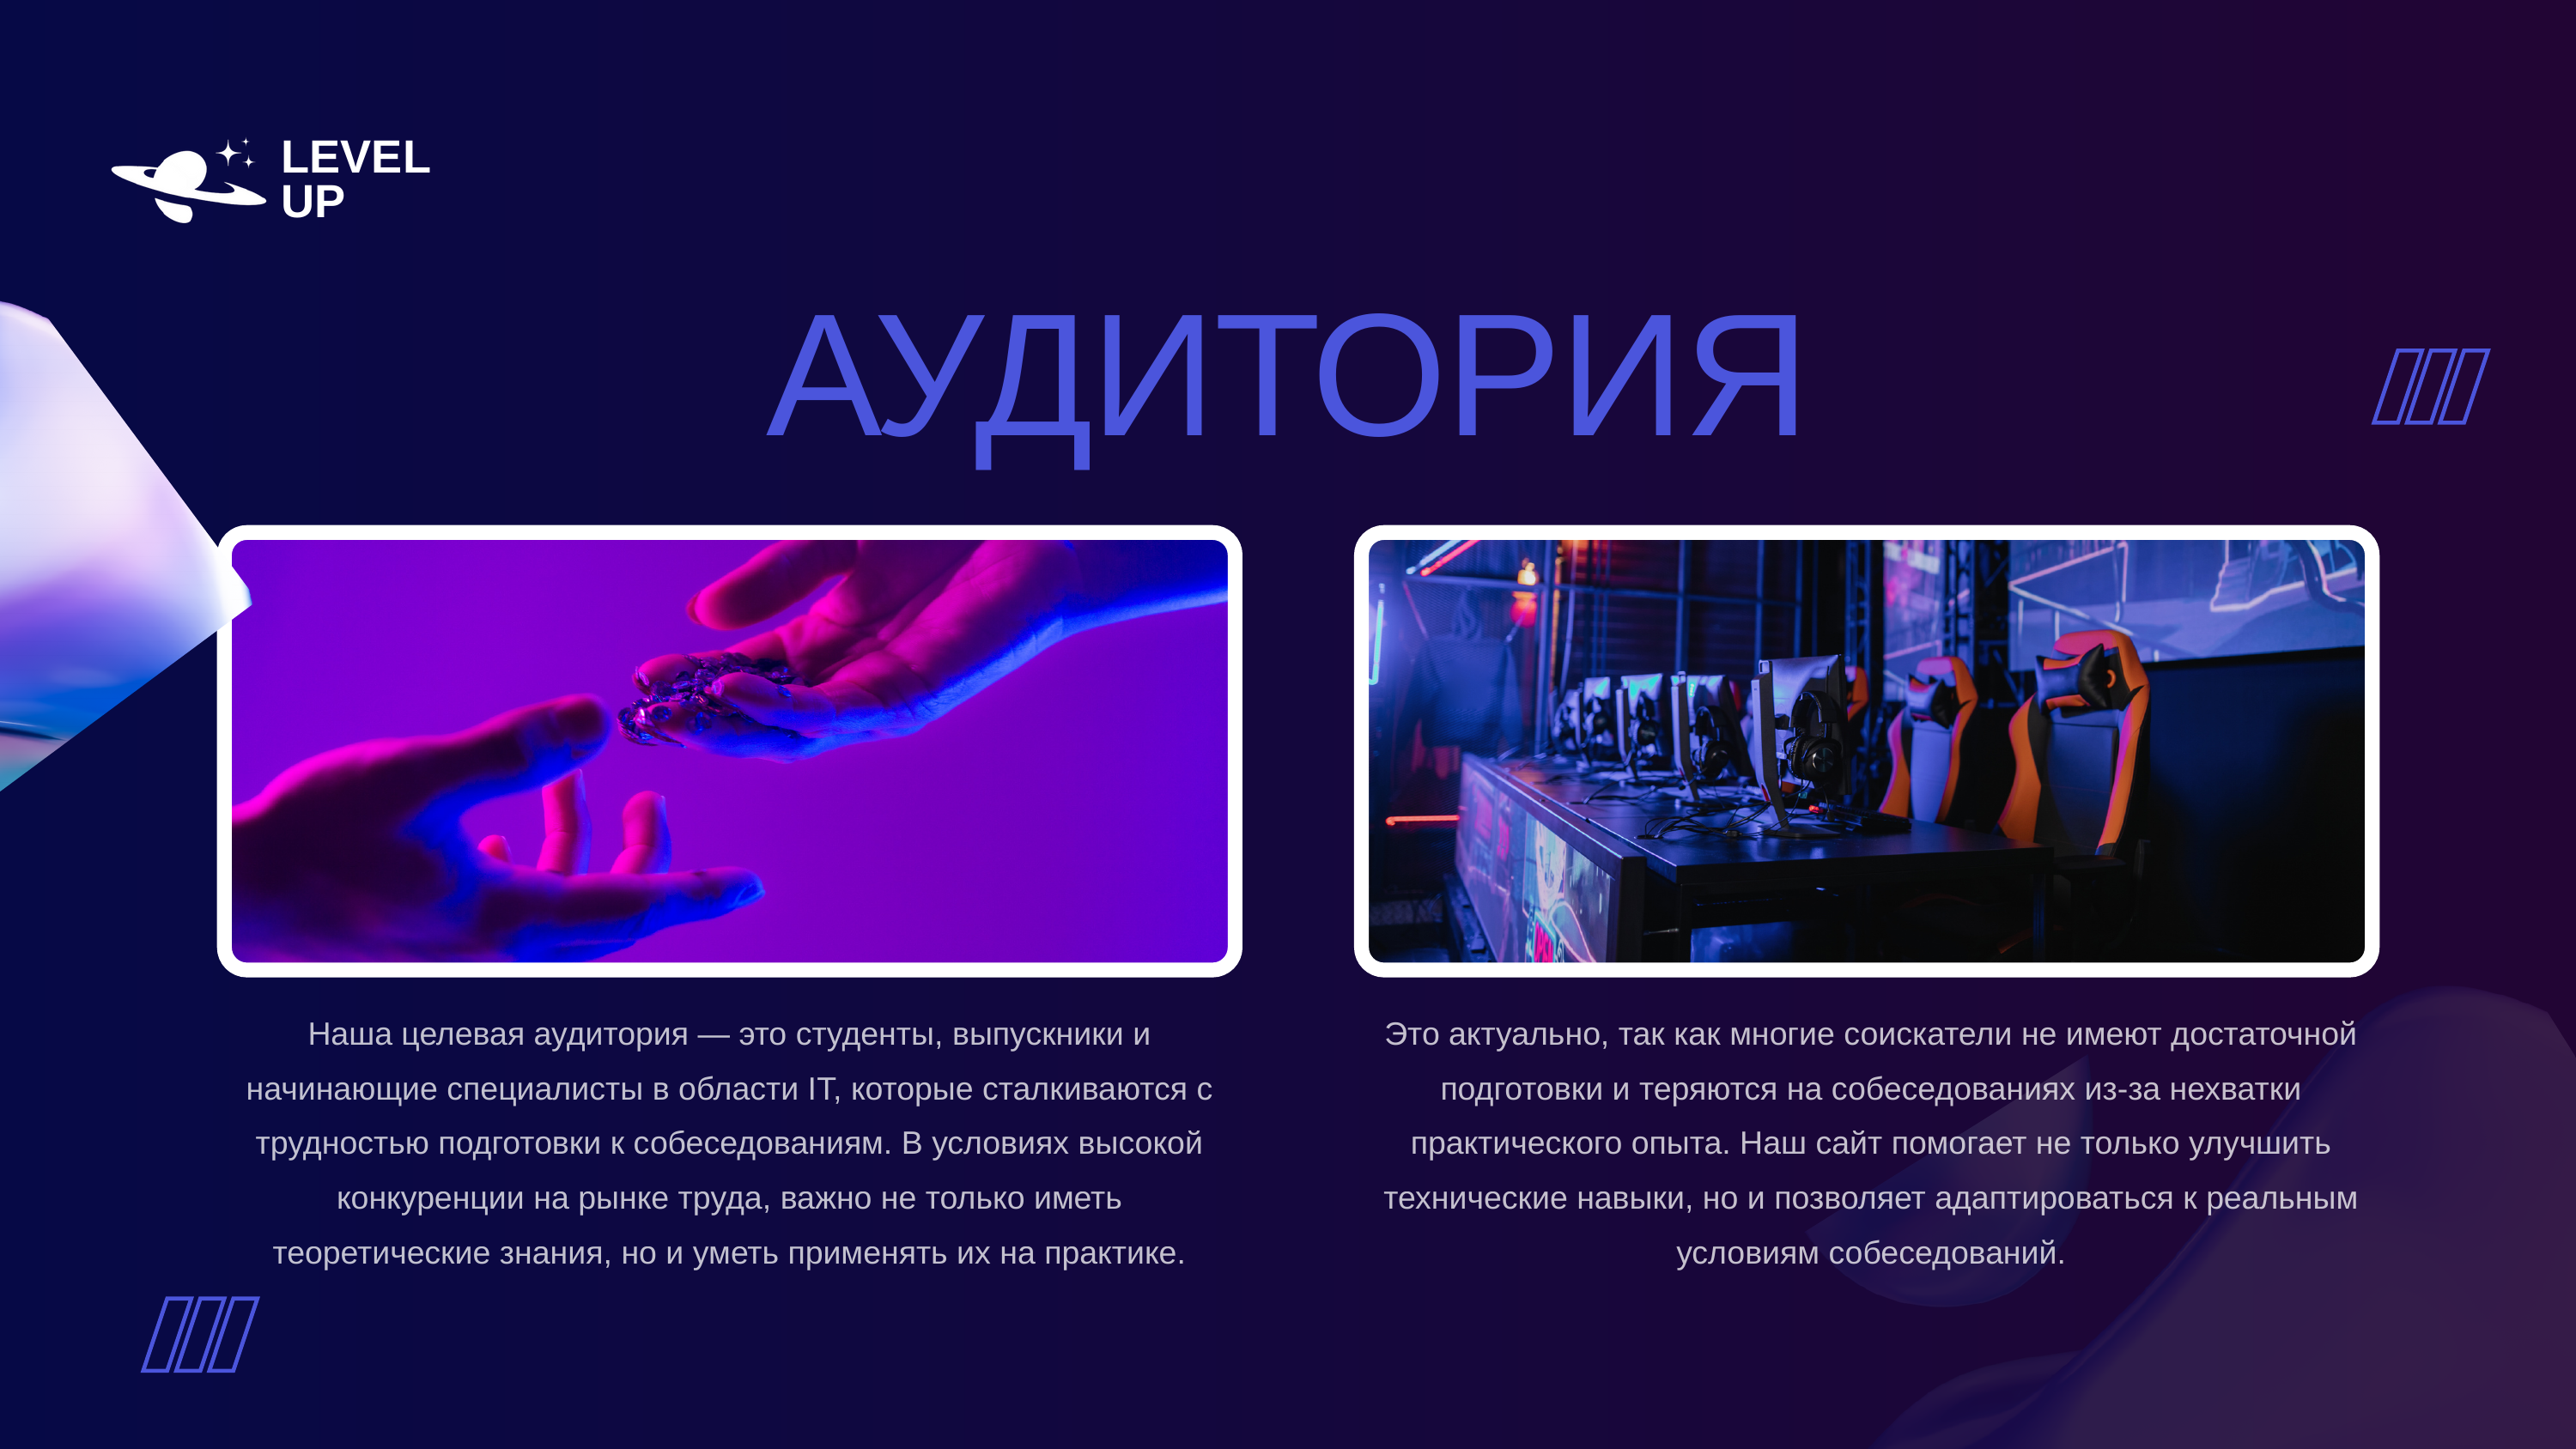

LEVEL
UP

АУДИТОРИЯ

Наша целевая аудитория — это студенты, выпускники и начинающие специалисты в области IT, которые сталкиваются с трудностью подготовки к собеседованиям. В условиях высокой конкуренции на рынке труда, важно не только иметь теоретические знания, но и уметь применять их на практике.
Это актуально, так как многие соискатели не имеют достаточной подготовки и теряются на собеседованиях из-за нехватки практического опыта. Наш сайт помогает не только улучшить технические навыки, но и позволяет адаптироваться к реальным условиям собеседований.